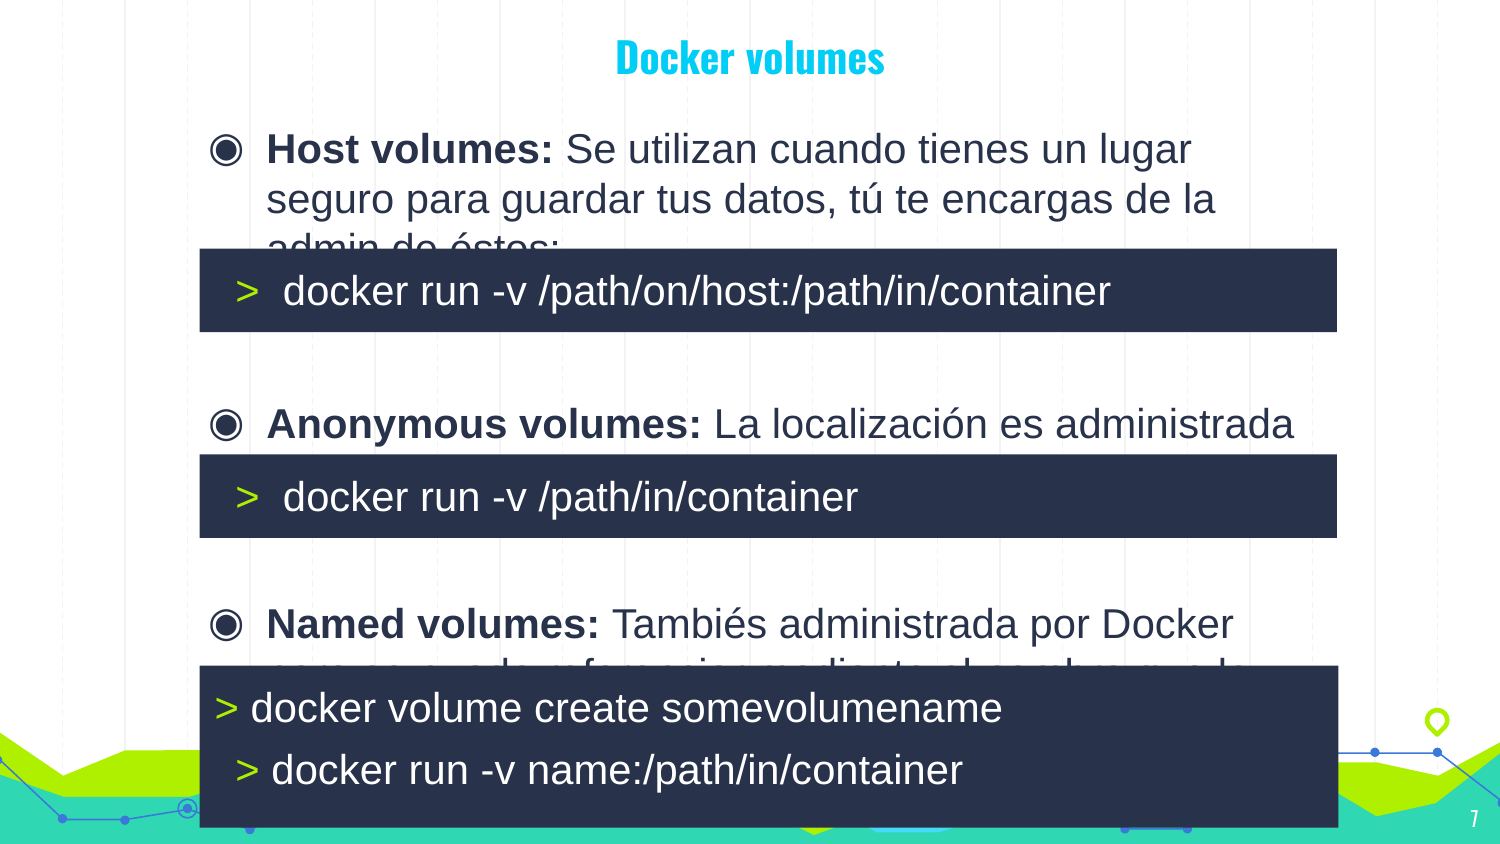

# Docker volumes
Host volumes: Se utilizan cuando tienes un lugar seguro para guardar tus datos, tú te encargas de la admin de éstos:

Anonymous volumes: La localización es administrada por Docker pero es más difícil de referenciar:

Named volumes: Tambiés administrada por Docker pero se puede referenciar mediante el nombre que le brindamos:

>  docker run -v /path/on/host:/path/in/container
>  docker run -v /path/in/container
> docker volume create somevolumename
> docker run -v name:/path/in/container
7